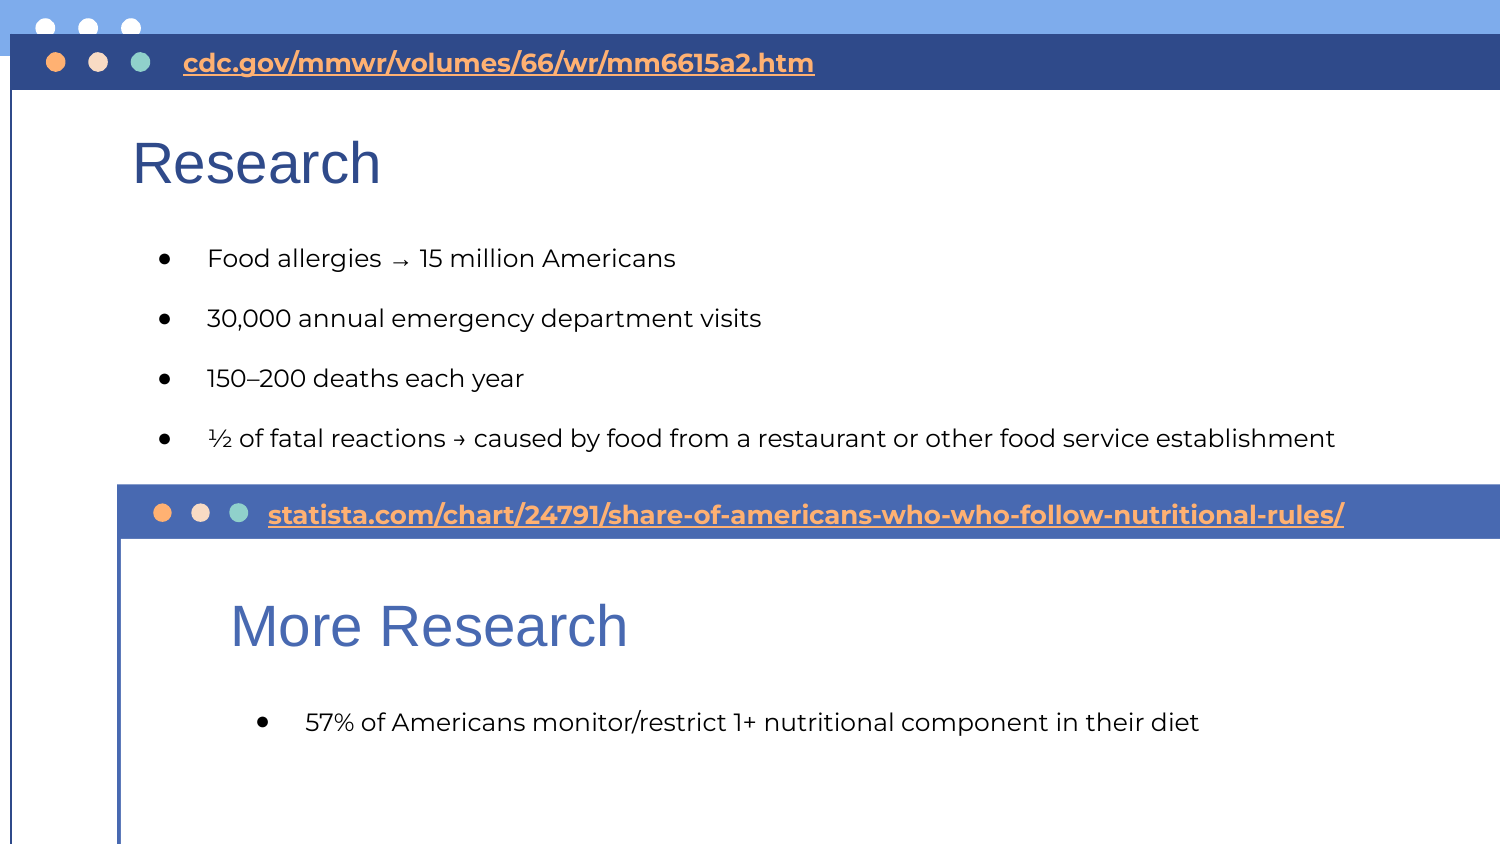

cdc.gov/mmwr/volumes/66/wr/mm6615a2.htm
# Research
Food allergies → 15 million Americans
30,000 annual emergency department visits
150–200 deaths each year
½ of fatal reactions → caused by food from a restaurant or other food service establishment
statista.com/chart/24791/share-of-americans-who-who-follow-nutritional-rules/

More Research
57% of Americans monitor/restrict 1+ nutritional component in their diet